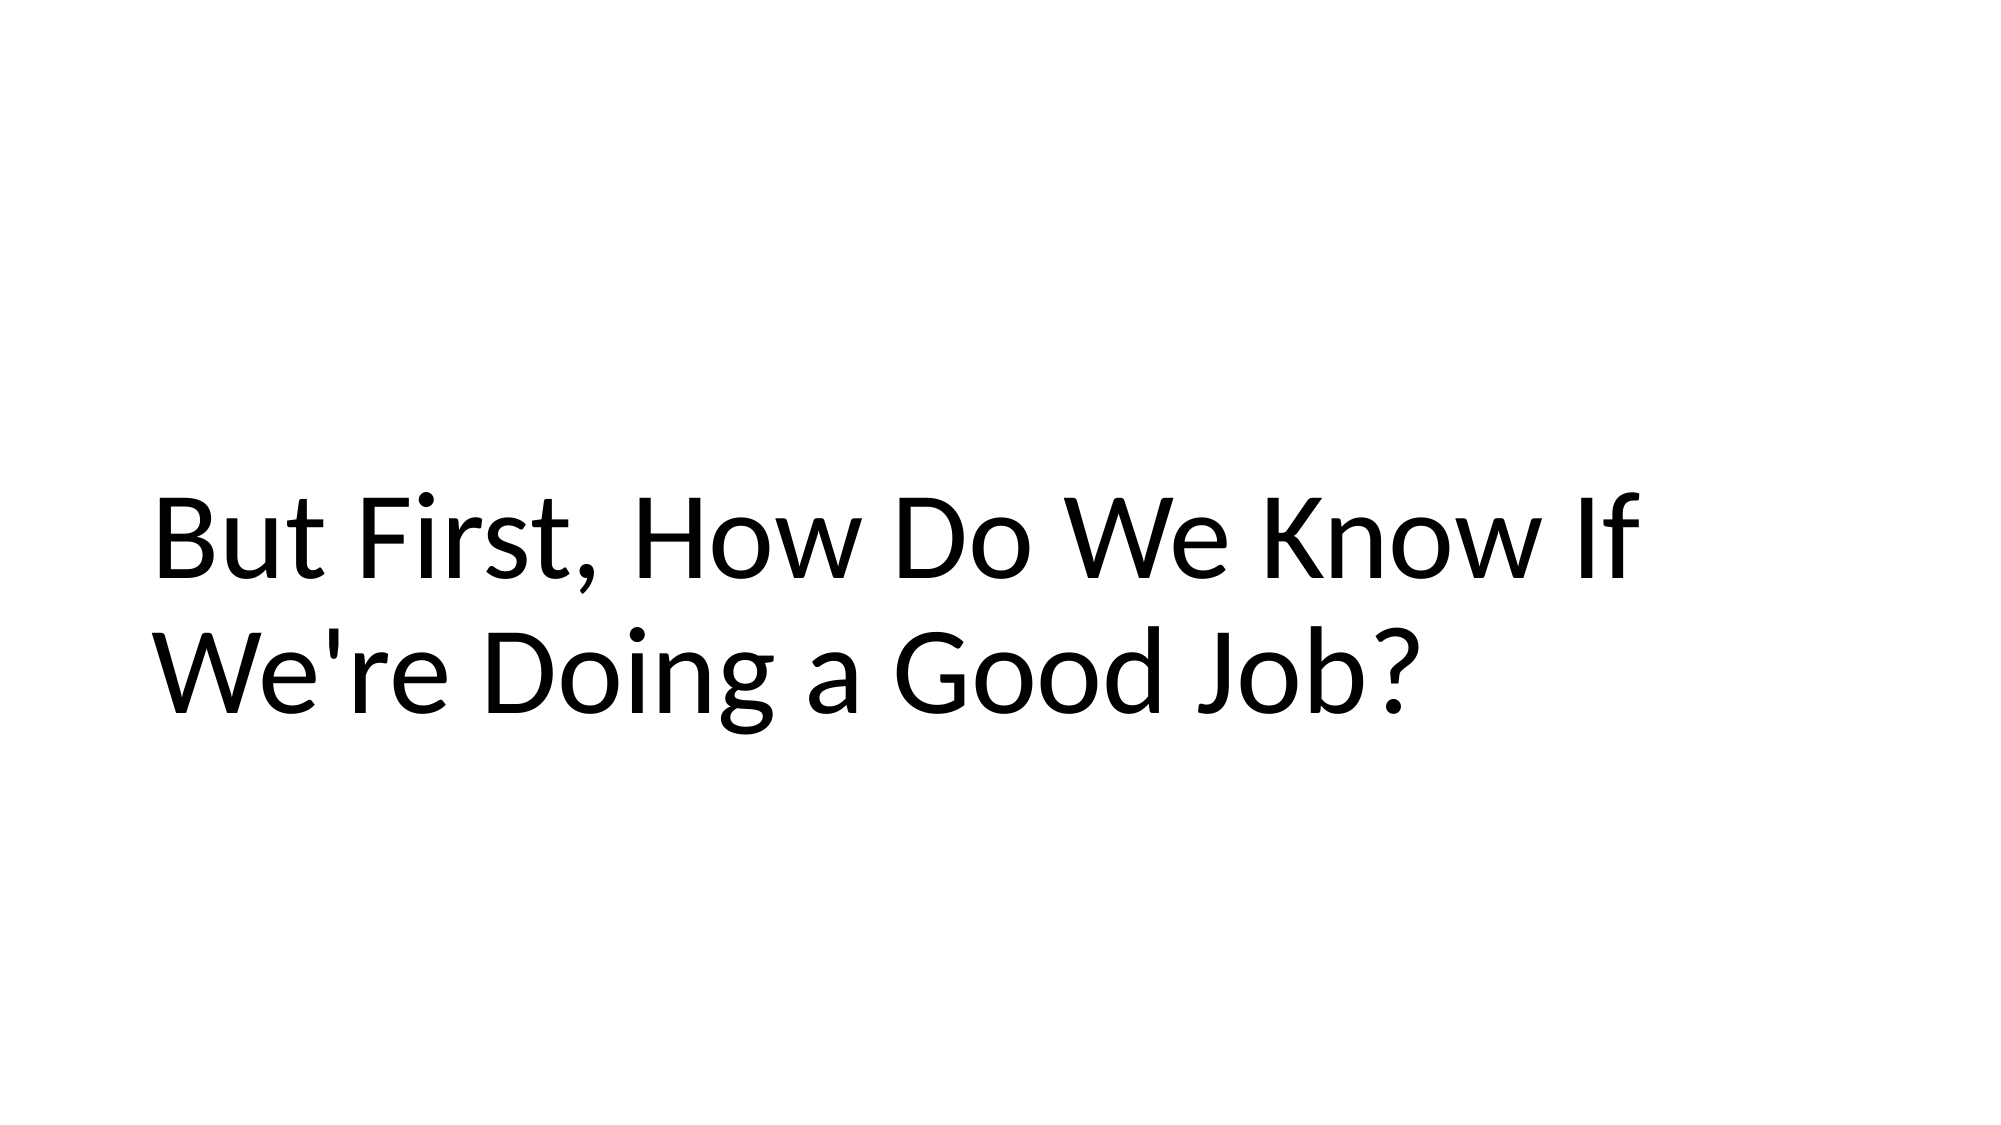

# But First, How Do We Know If We're Doing a Good Job?